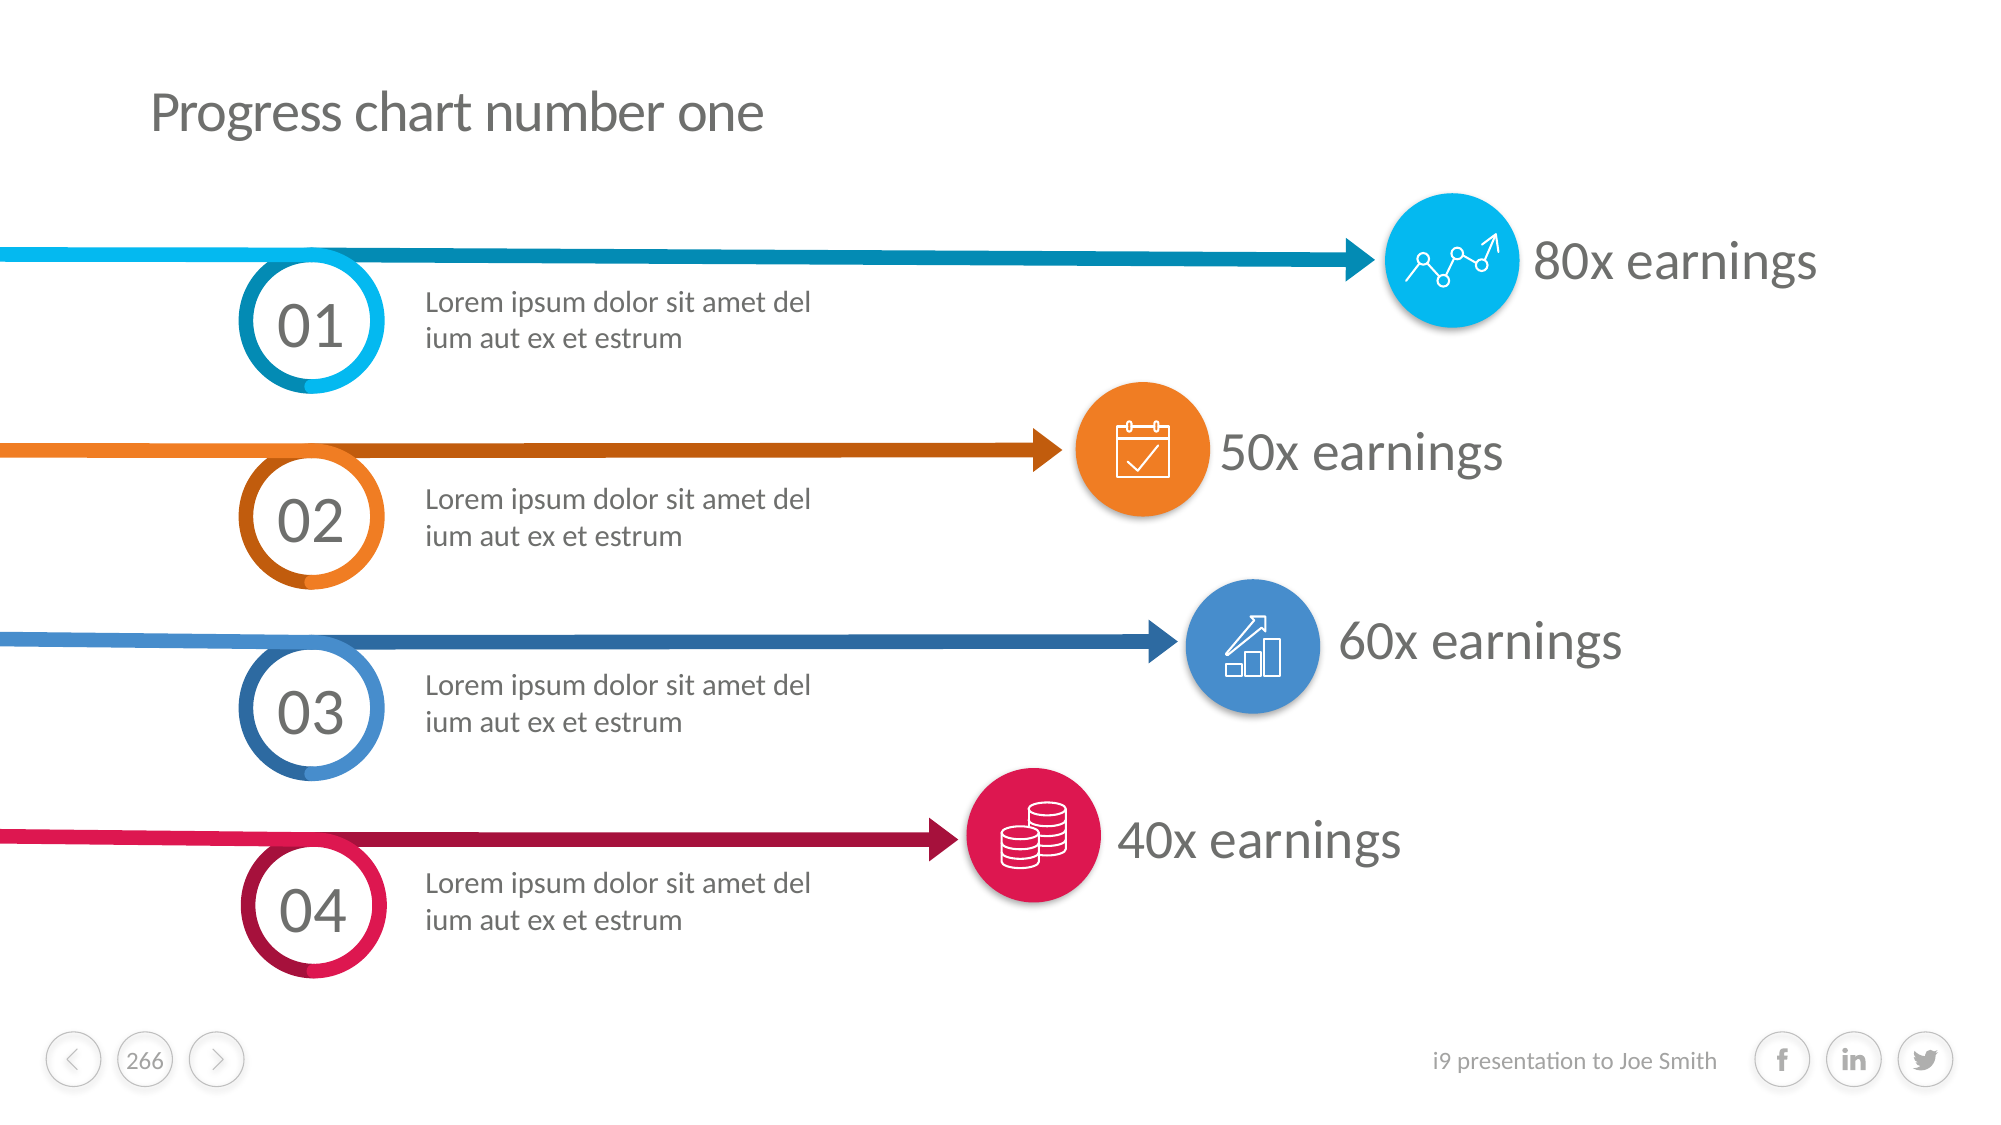

# Progress chart number one

80x earnings

01
Lorem ipsum dolor sit amet del ium aut ex et estrum

50x earnings

02
Lorem ipsum dolor sit amet del ium aut ex et estrum

60x earnings

Lorem ipsum dolor sit amet del ium aut ex et estrum
03

40x earnings

Lorem ipsum dolor sit amet del ium aut ex et estrum
04